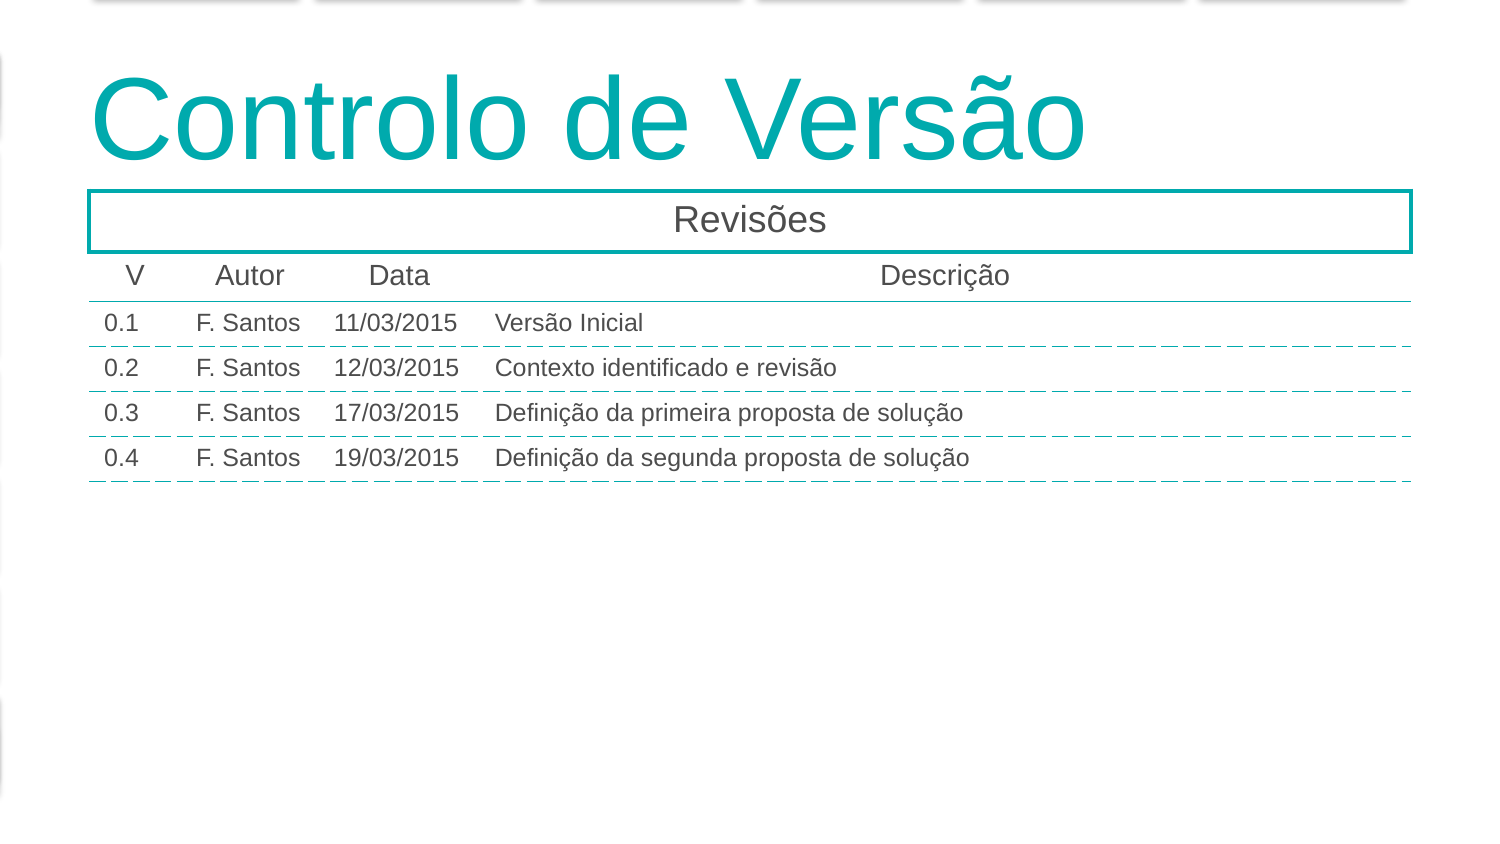

Controlo de Versão
| Revisões |  |  |  |
| --- | --- | --- | --- |
| V | Autor | Data | Descrição |
| 0.1 | F. Santos | 11/03/2015 | Versão Inicial |
| 0.2 | F. Santos | 12/03/2015 | Contexto identificado e revisão |
| 0.3 | F. Santos | 17/03/2015 | Definição da primeira proposta de solução |
| 0.4 | F. Santos | 19/03/2015 | Definição da segunda proposta de solução |
|  |  |  |  |